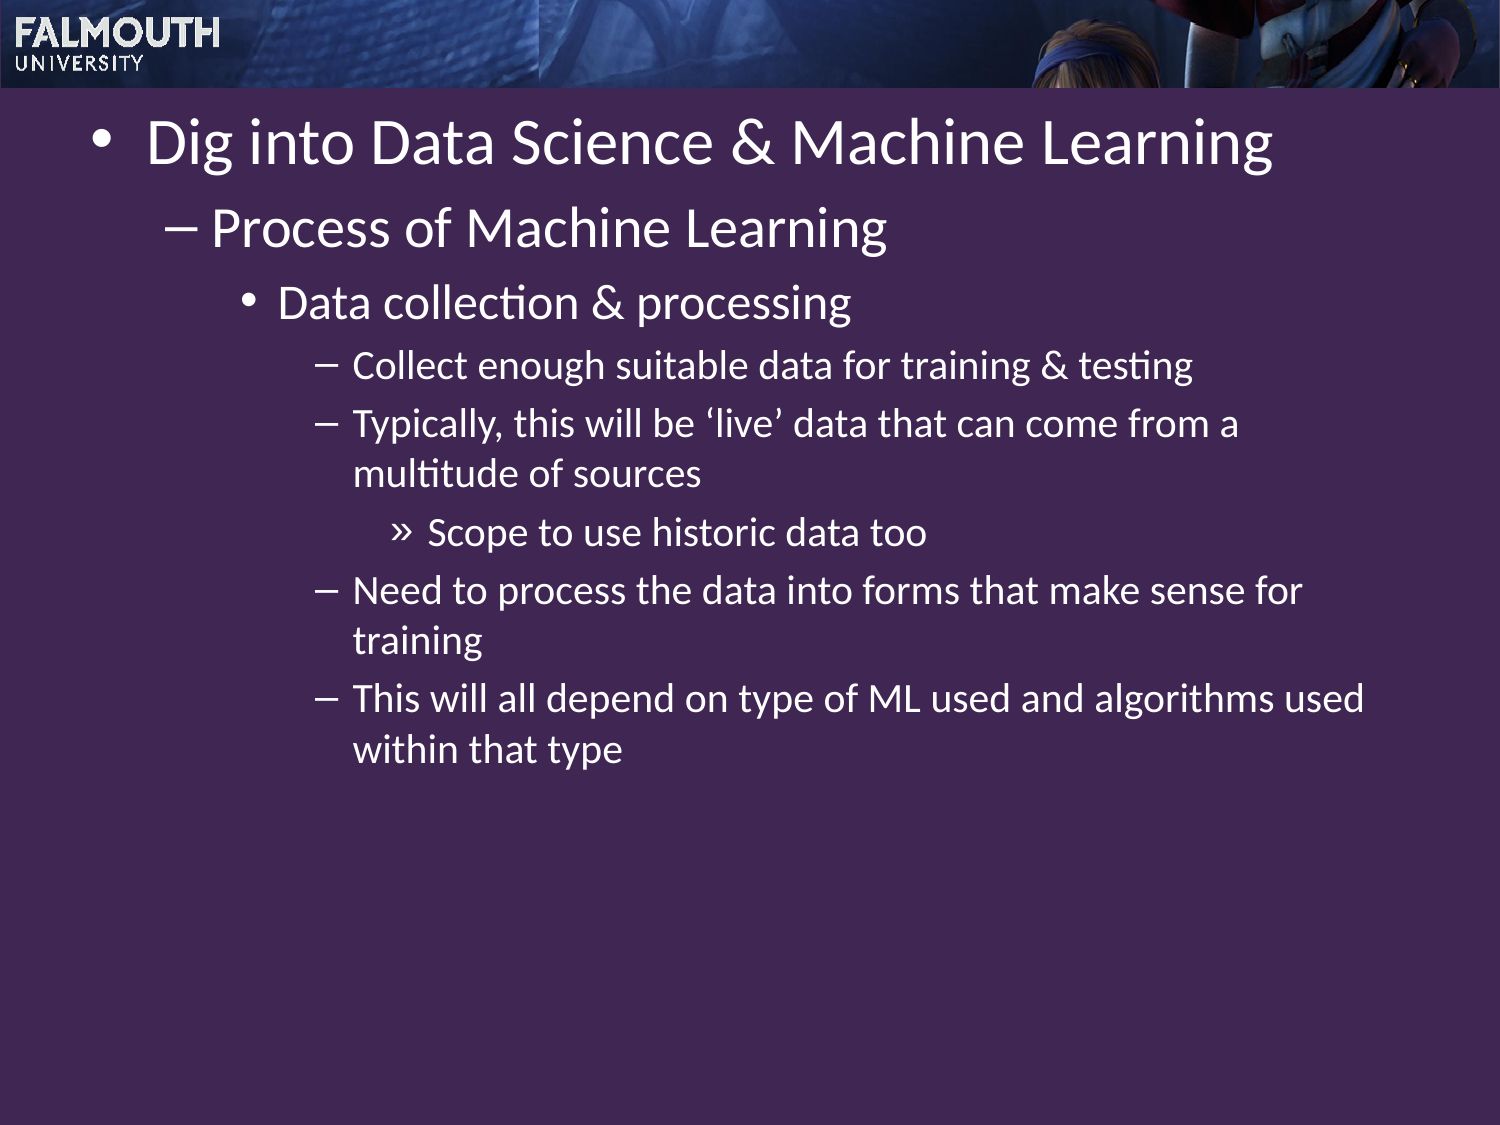

Dig into Data Science & Machine Learning
Process of Machine Learning
Data collection & processing
Collect enough suitable data for training & testing
Typically, this will be ‘live’ data that can come from a multitude of sources
Scope to use historic data too
Need to process the data into forms that make sense for training
This will all depend on type of ML used and algorithms used within that type